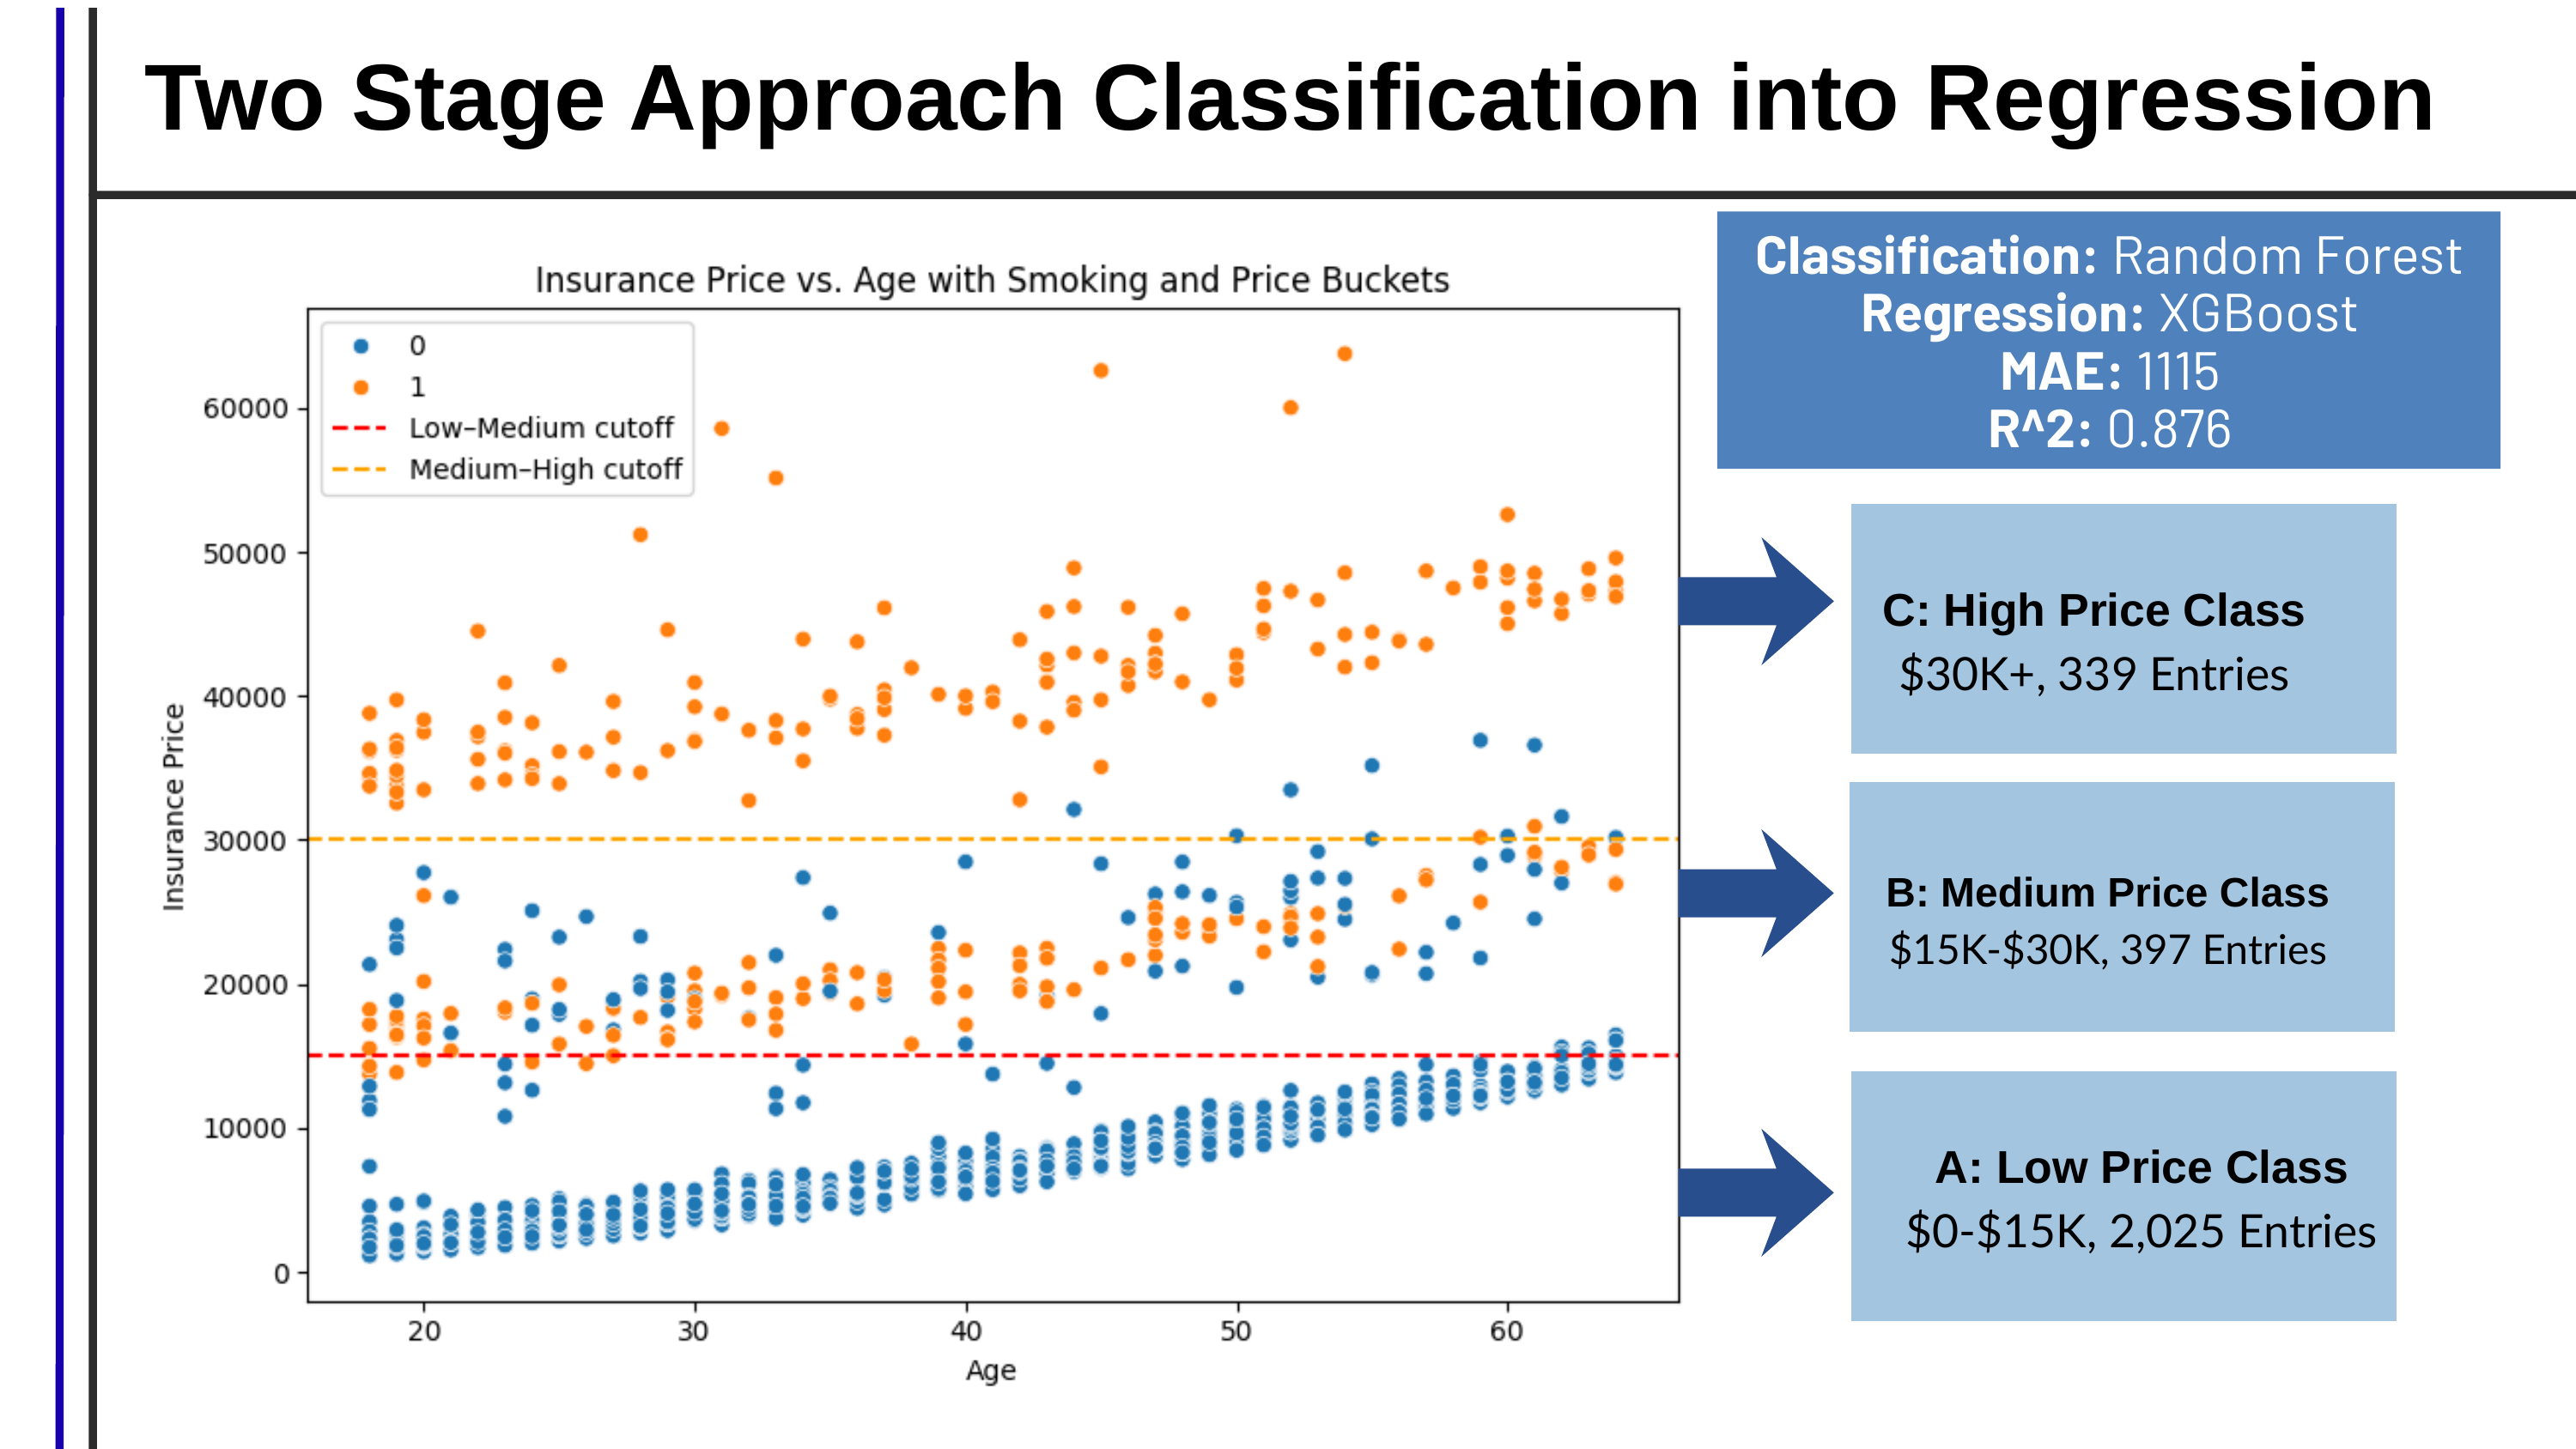

Two Stage Approach Classification into Regression

Classification: Random Forest
Regression: XGBoost
MAE: 1115
R^2: 0.876

Classification: Random Forest
Regression: XGBoost
R^2:
MAE:

C: High Price Class
$30K+, 339 Entries

B: Medium Price Class
$15K-$30K, 397 Entries

A: Low Price Class
$0-$15K, 2,025 Entries